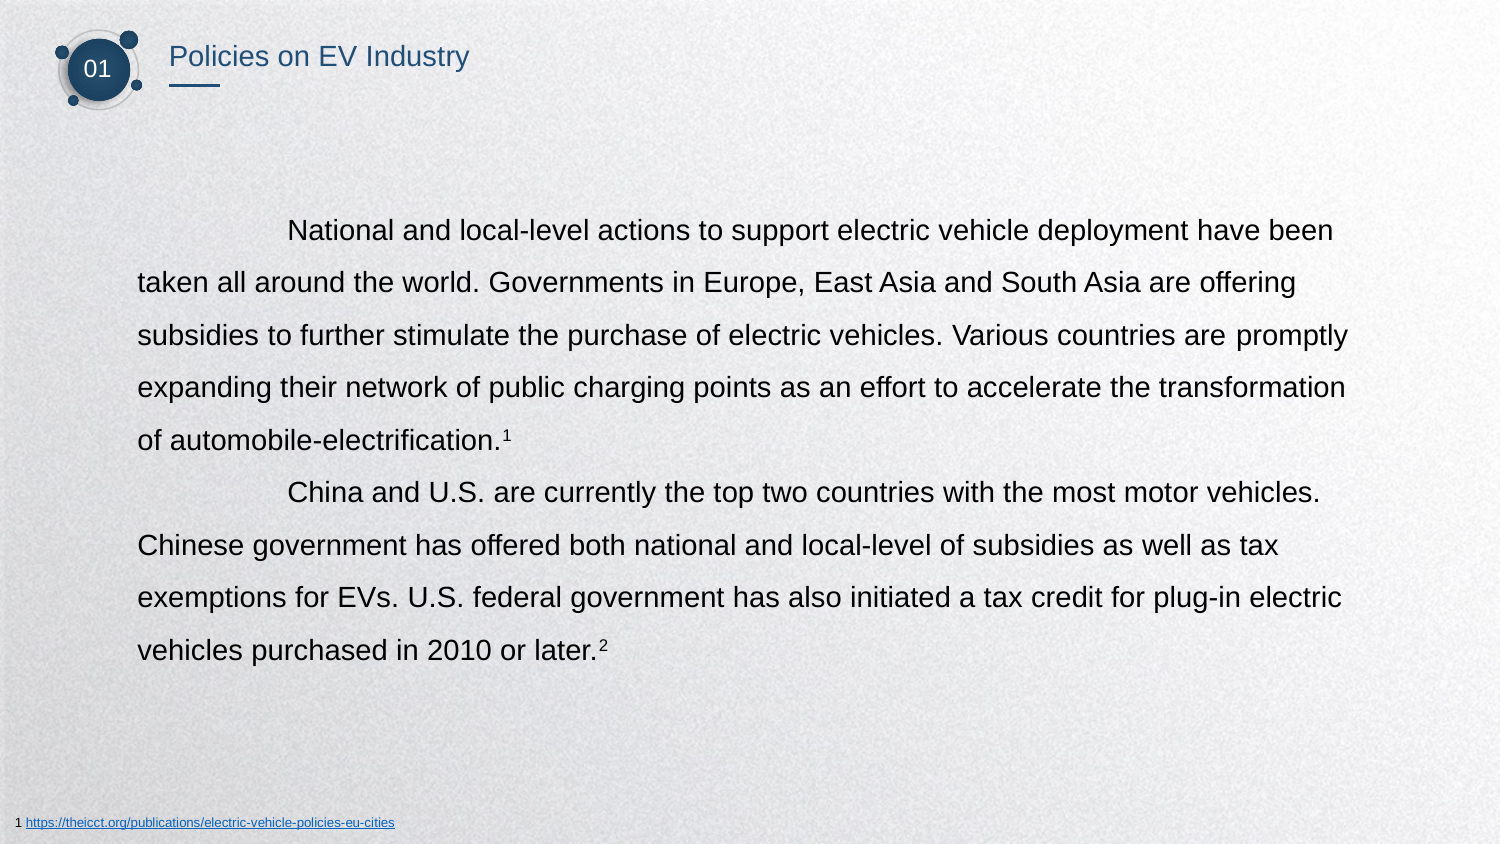

Policies on EV Industry
01
	National and local-level actions to support electric vehicle deployment have been taken all around the world. Governments in Europe, East Asia and South Asia are offering subsidies to further stimulate the purchase of electric vehicles. Various countries are promptly expanding their network of public charging points as an effort to accelerate the transformation of automobile-electrification.1
	China and U.S. are currently the top two countries with the most motor vehicles. Chinese government has offered both national and local-level of subsidies as well as tax exemptions for EVs. U.S. federal government has also initiated a tax credit for plug-in electric vehicles purchased in 2010 or later.2
1 https://theicct.org/publications/electric-vehicle-policies-eu-cities
2 https://www.eesi.org/articles/view/comparing-u.s.-and-chinese-electric-vehicle-policies